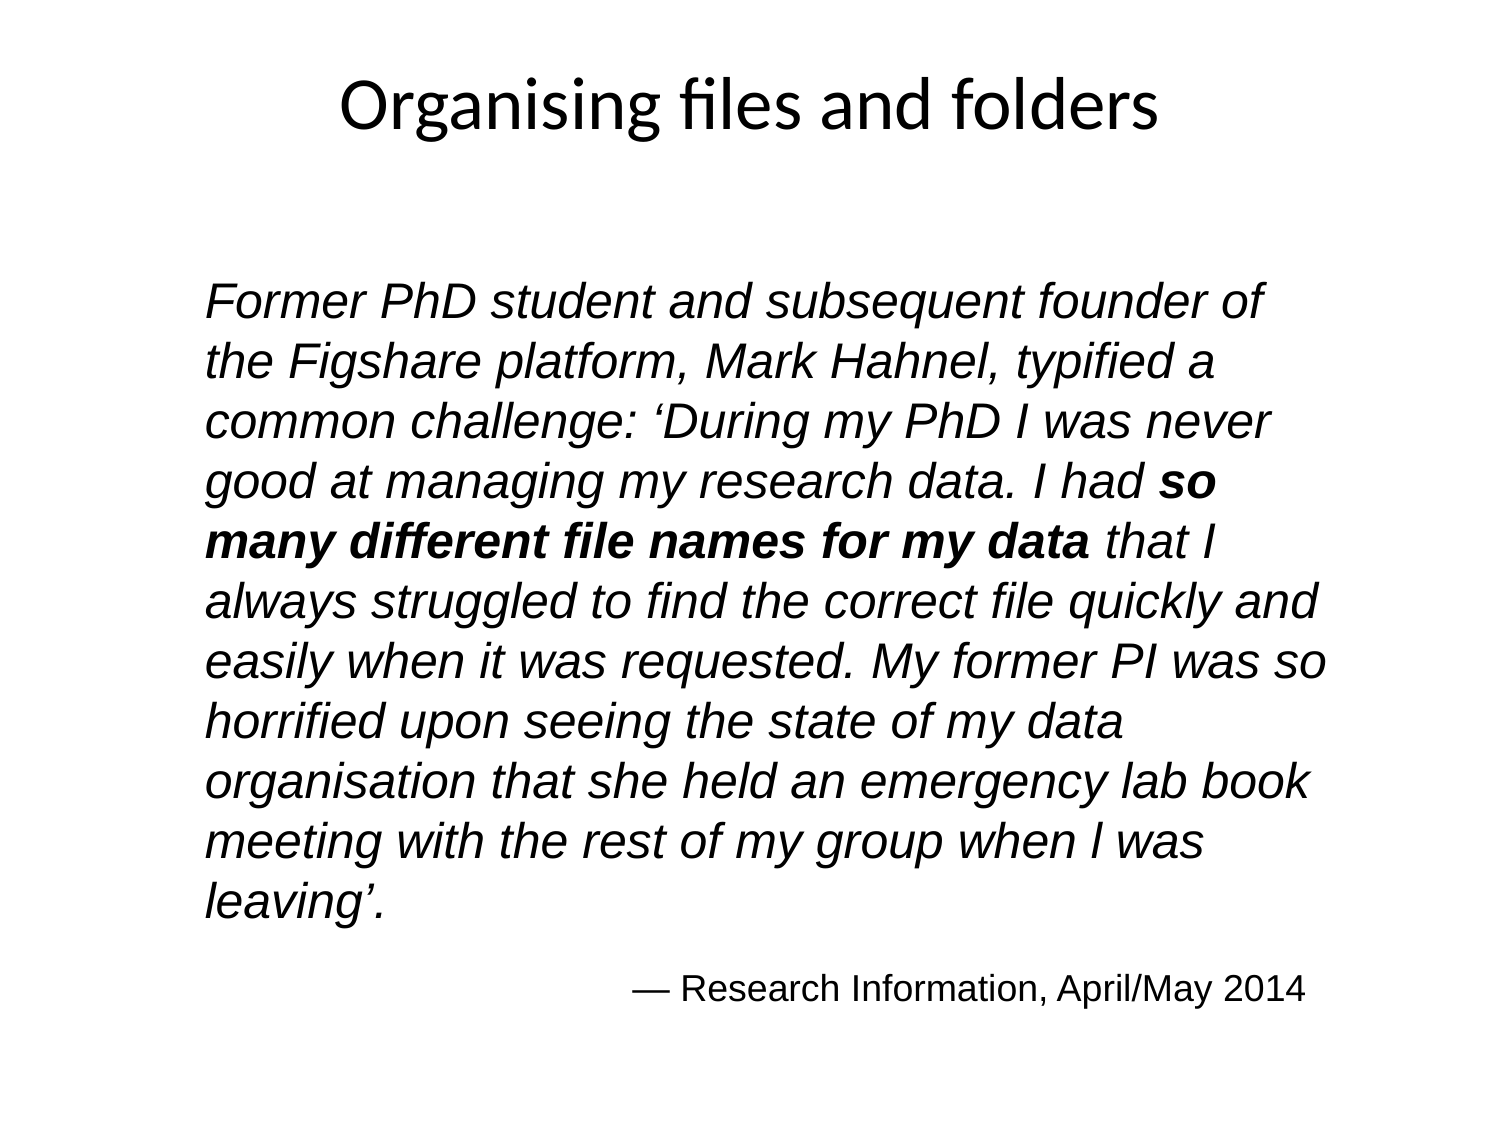

# Organising files and folders

Former PhD student and subsequent founder of the Figshare platform, Mark Hahnel, typified a common challenge: ‘During my PhD I was never good at managing my research data. I had so many different file names for my data that I always struggled to find the correct file quickly and easily when it was requested. My former PI was so horrified upon seeing the state of my data organisation that she held an emergency lab book meeting with the rest of my group when l was leaving’.
— Research Information, April/May 2014